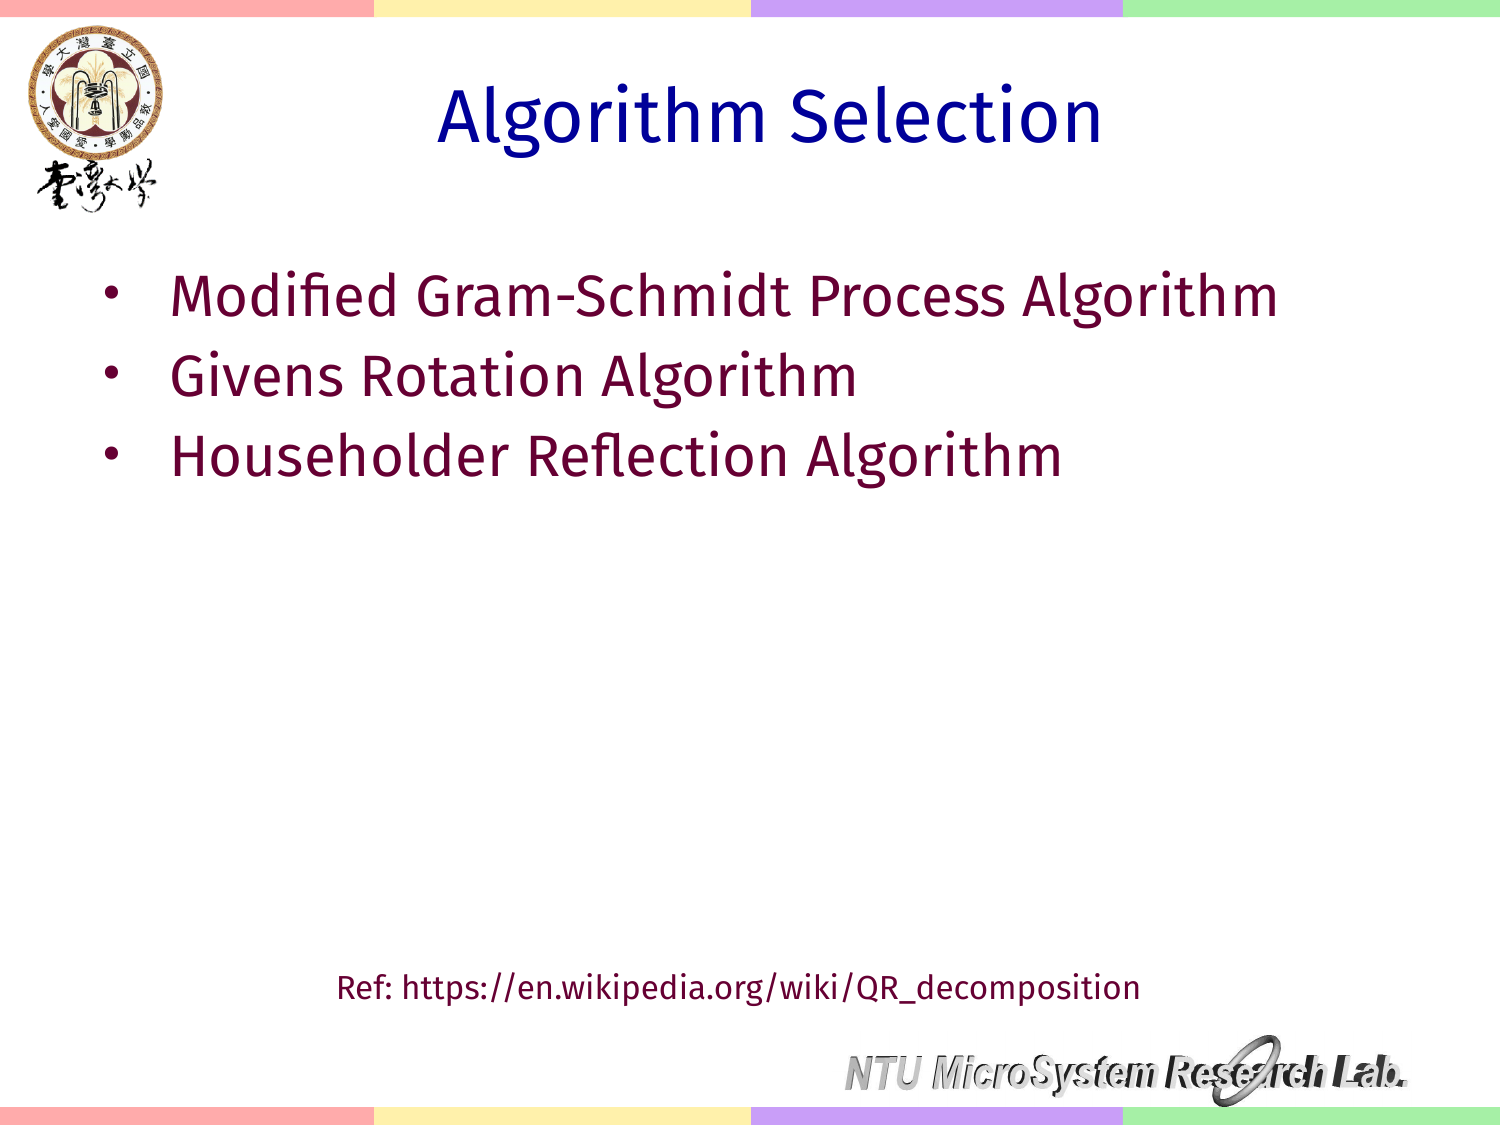

# Algorithm Selection
Modified Gram-Schmidt Process Algorithm
Givens Rotation Algorithm
Householder Reflection Algorithm
Ref: https://en.wikipedia.org/wiki/QR_decomposition